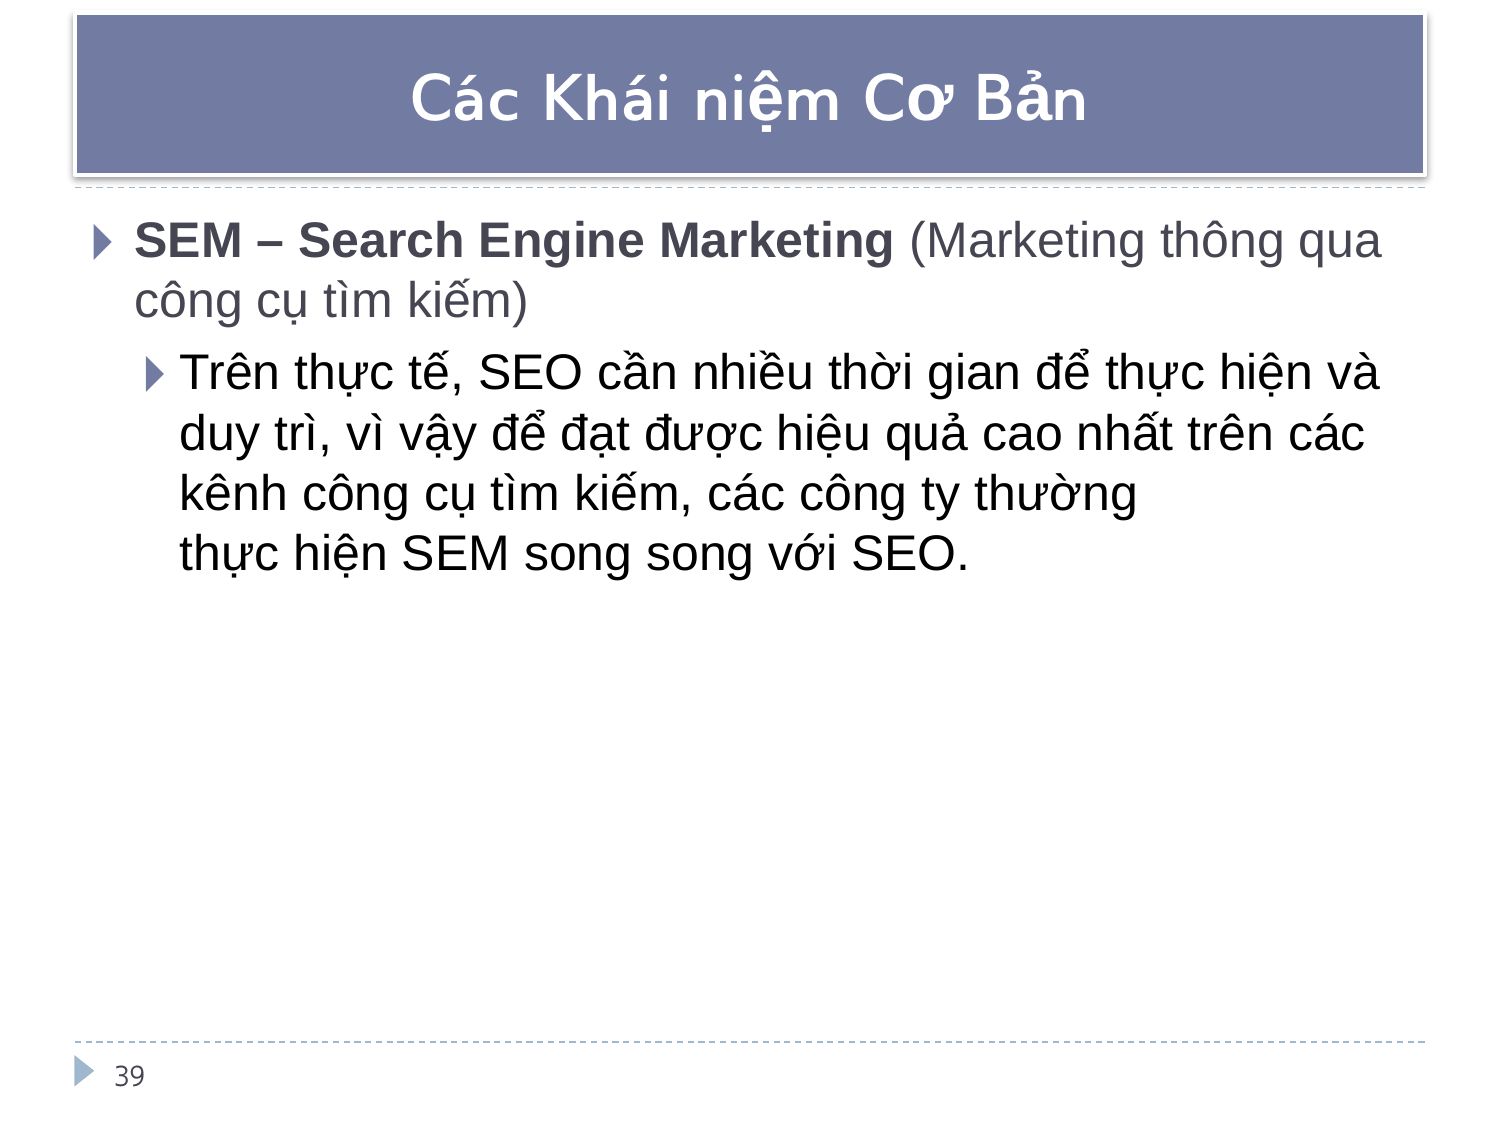

# Các Khái niệm Cơ Bản
SEM – Search Engine Marketing (Marketing thông qua công cụ tìm kiếm)
Trên thực tế, SEO cần nhiều thời gian để thực hiện và duy trì, vì vậy để đạt được hiệu quả cao nhất trên các kênh công cụ tìm kiếm, các công ty thường
thực hiện SEM song song với SEO.
39